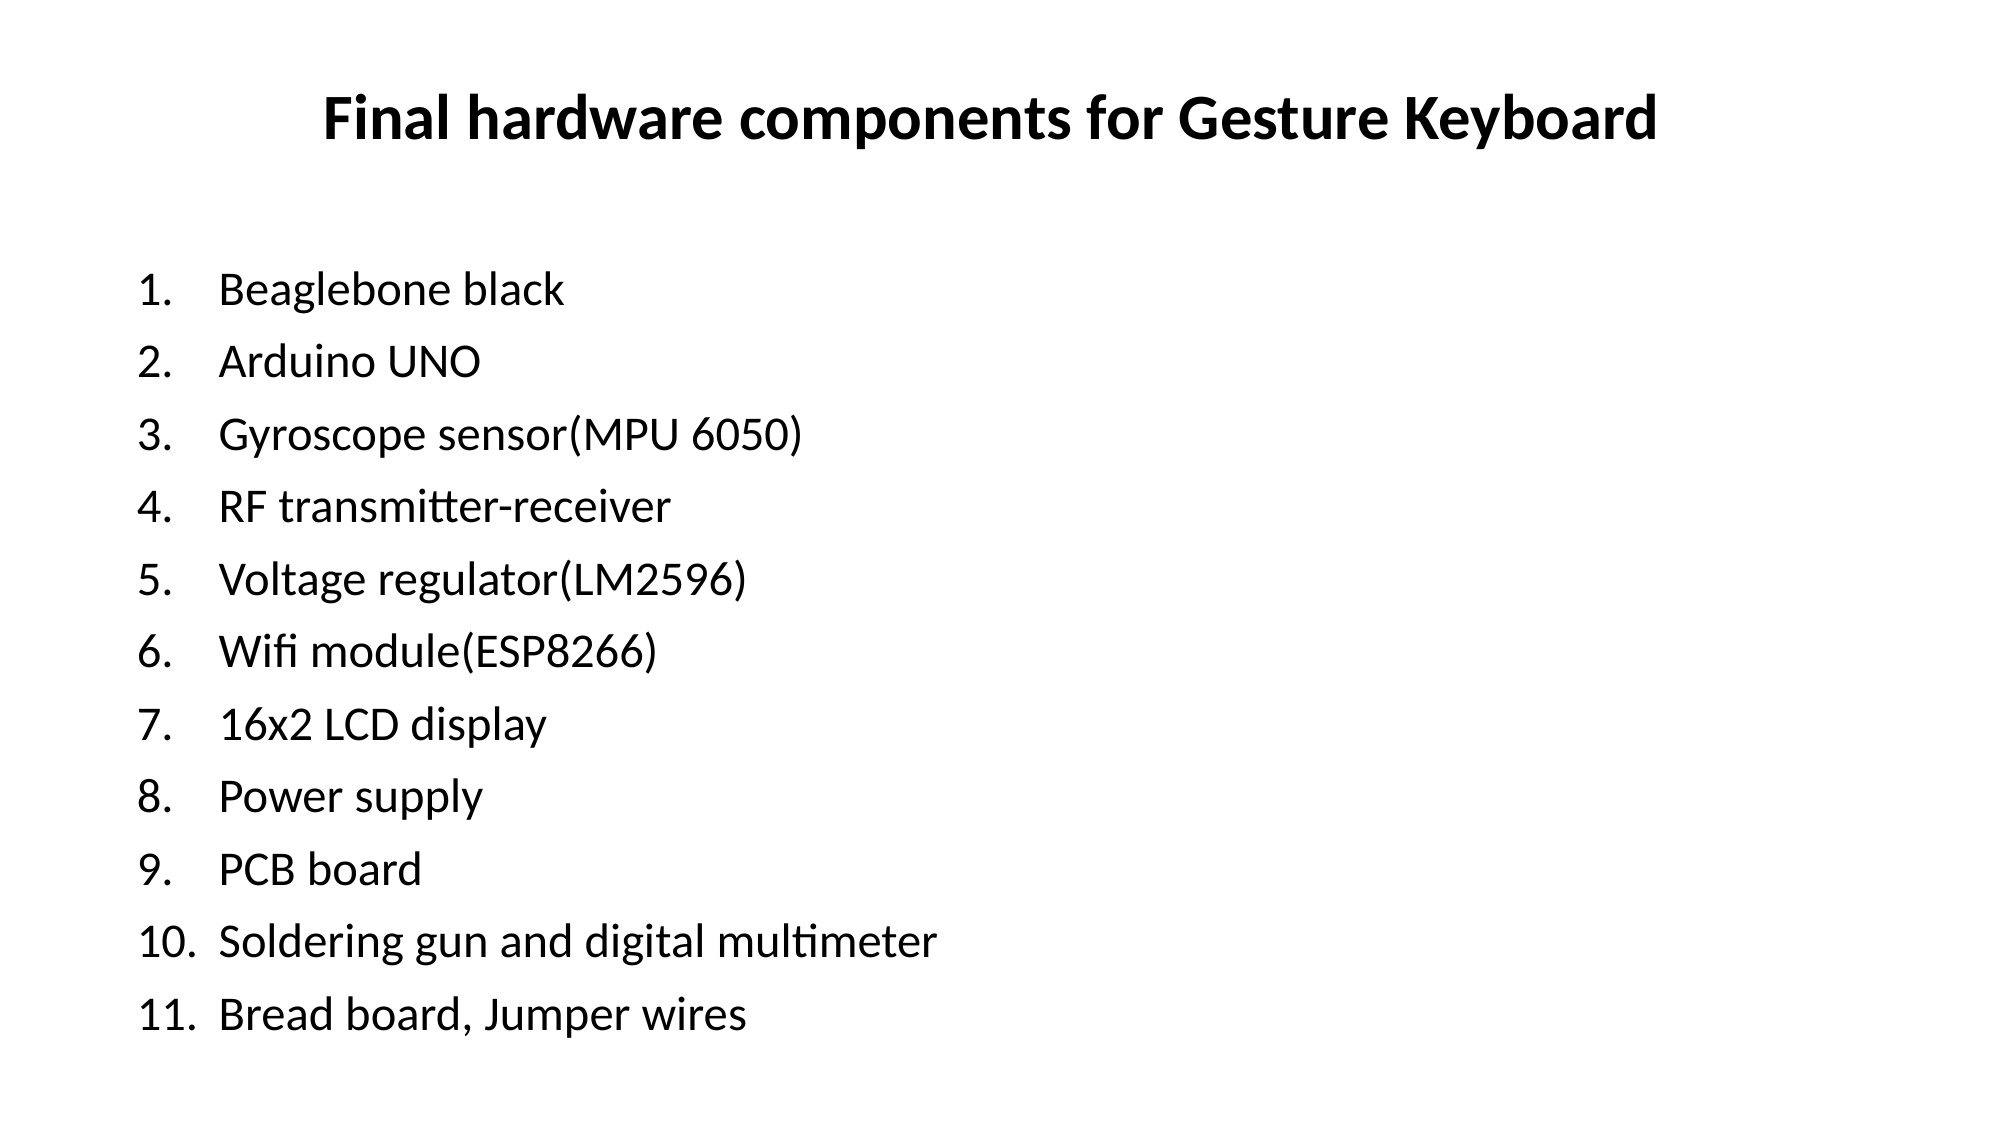

Final hardware components for Gesture Keyboard

Beaglebone black
Arduino UNO
Gyroscope sensor(MPU 6050)
RF transmitter-receiver
Voltage regulator(LM2596)
Wifi module(ESP8266)
16x2 LCD display
Power supply
PCB board
Soldering gun and digital multimeter
Bread board, Jumper wires